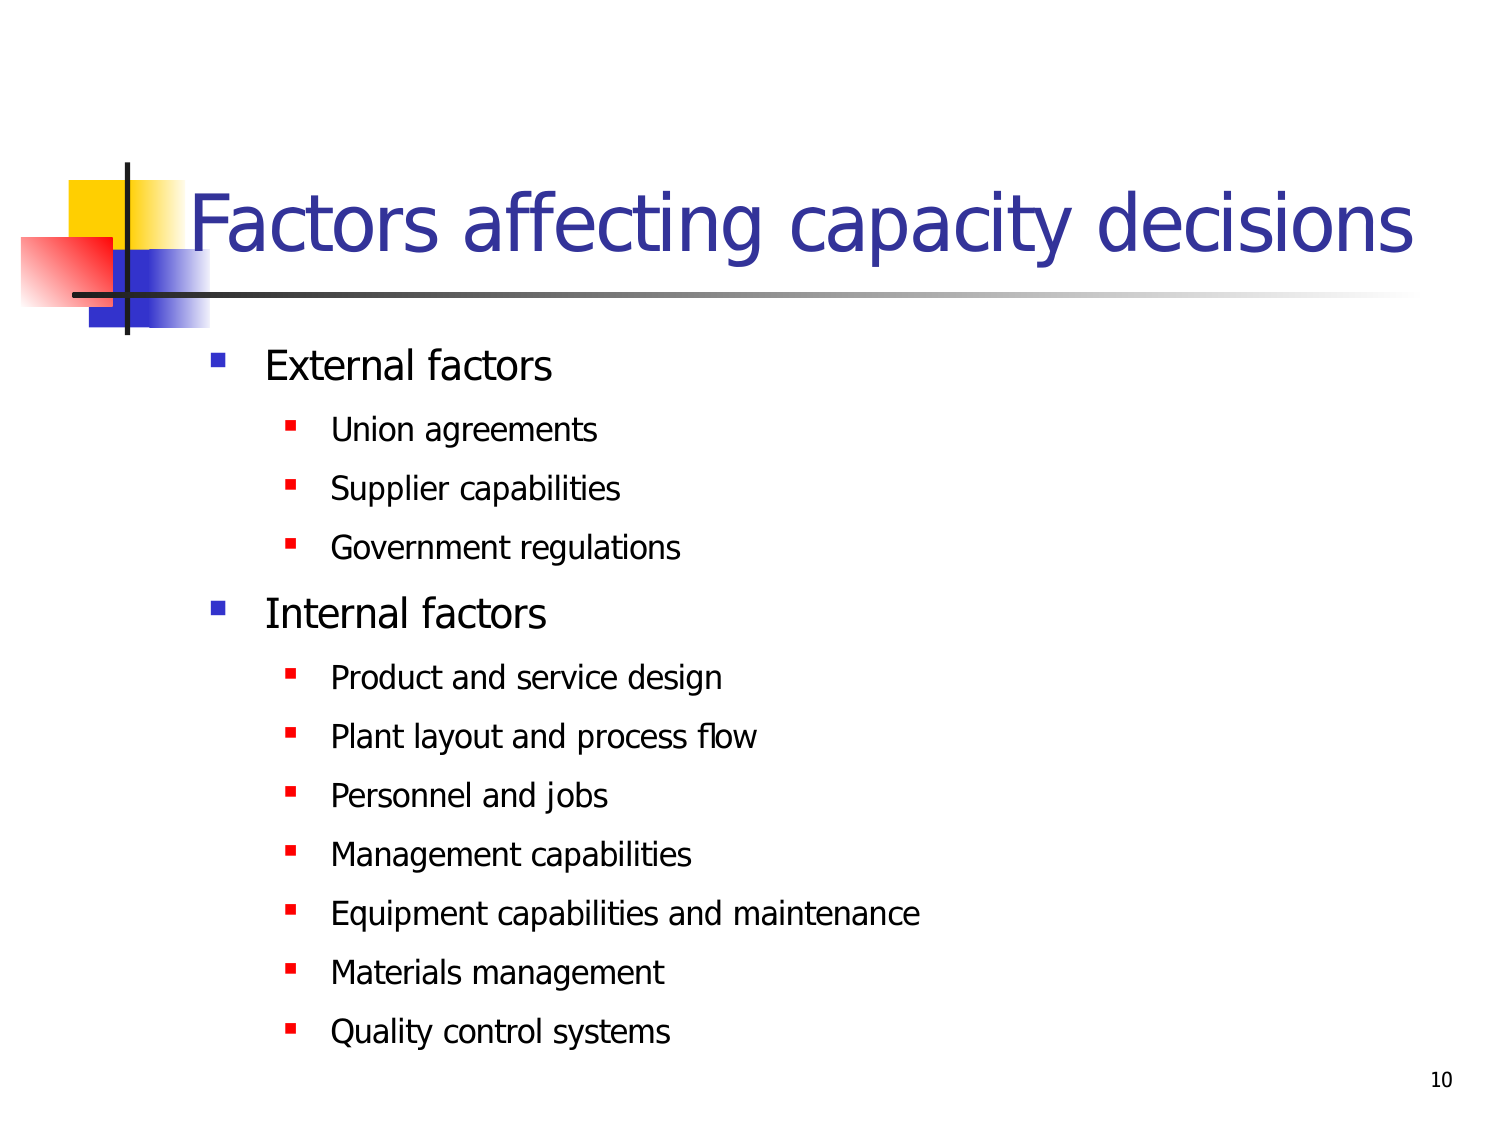

# Factors affecting capacity decisions
External factors
Union agreements
Supplier capabilities
Government regulations
Internal factors
Product and service design
Plant layout and process flow
Personnel and jobs
Management capabilities
Equipment capabilities and maintenance
Materials management
Quality control systems

10